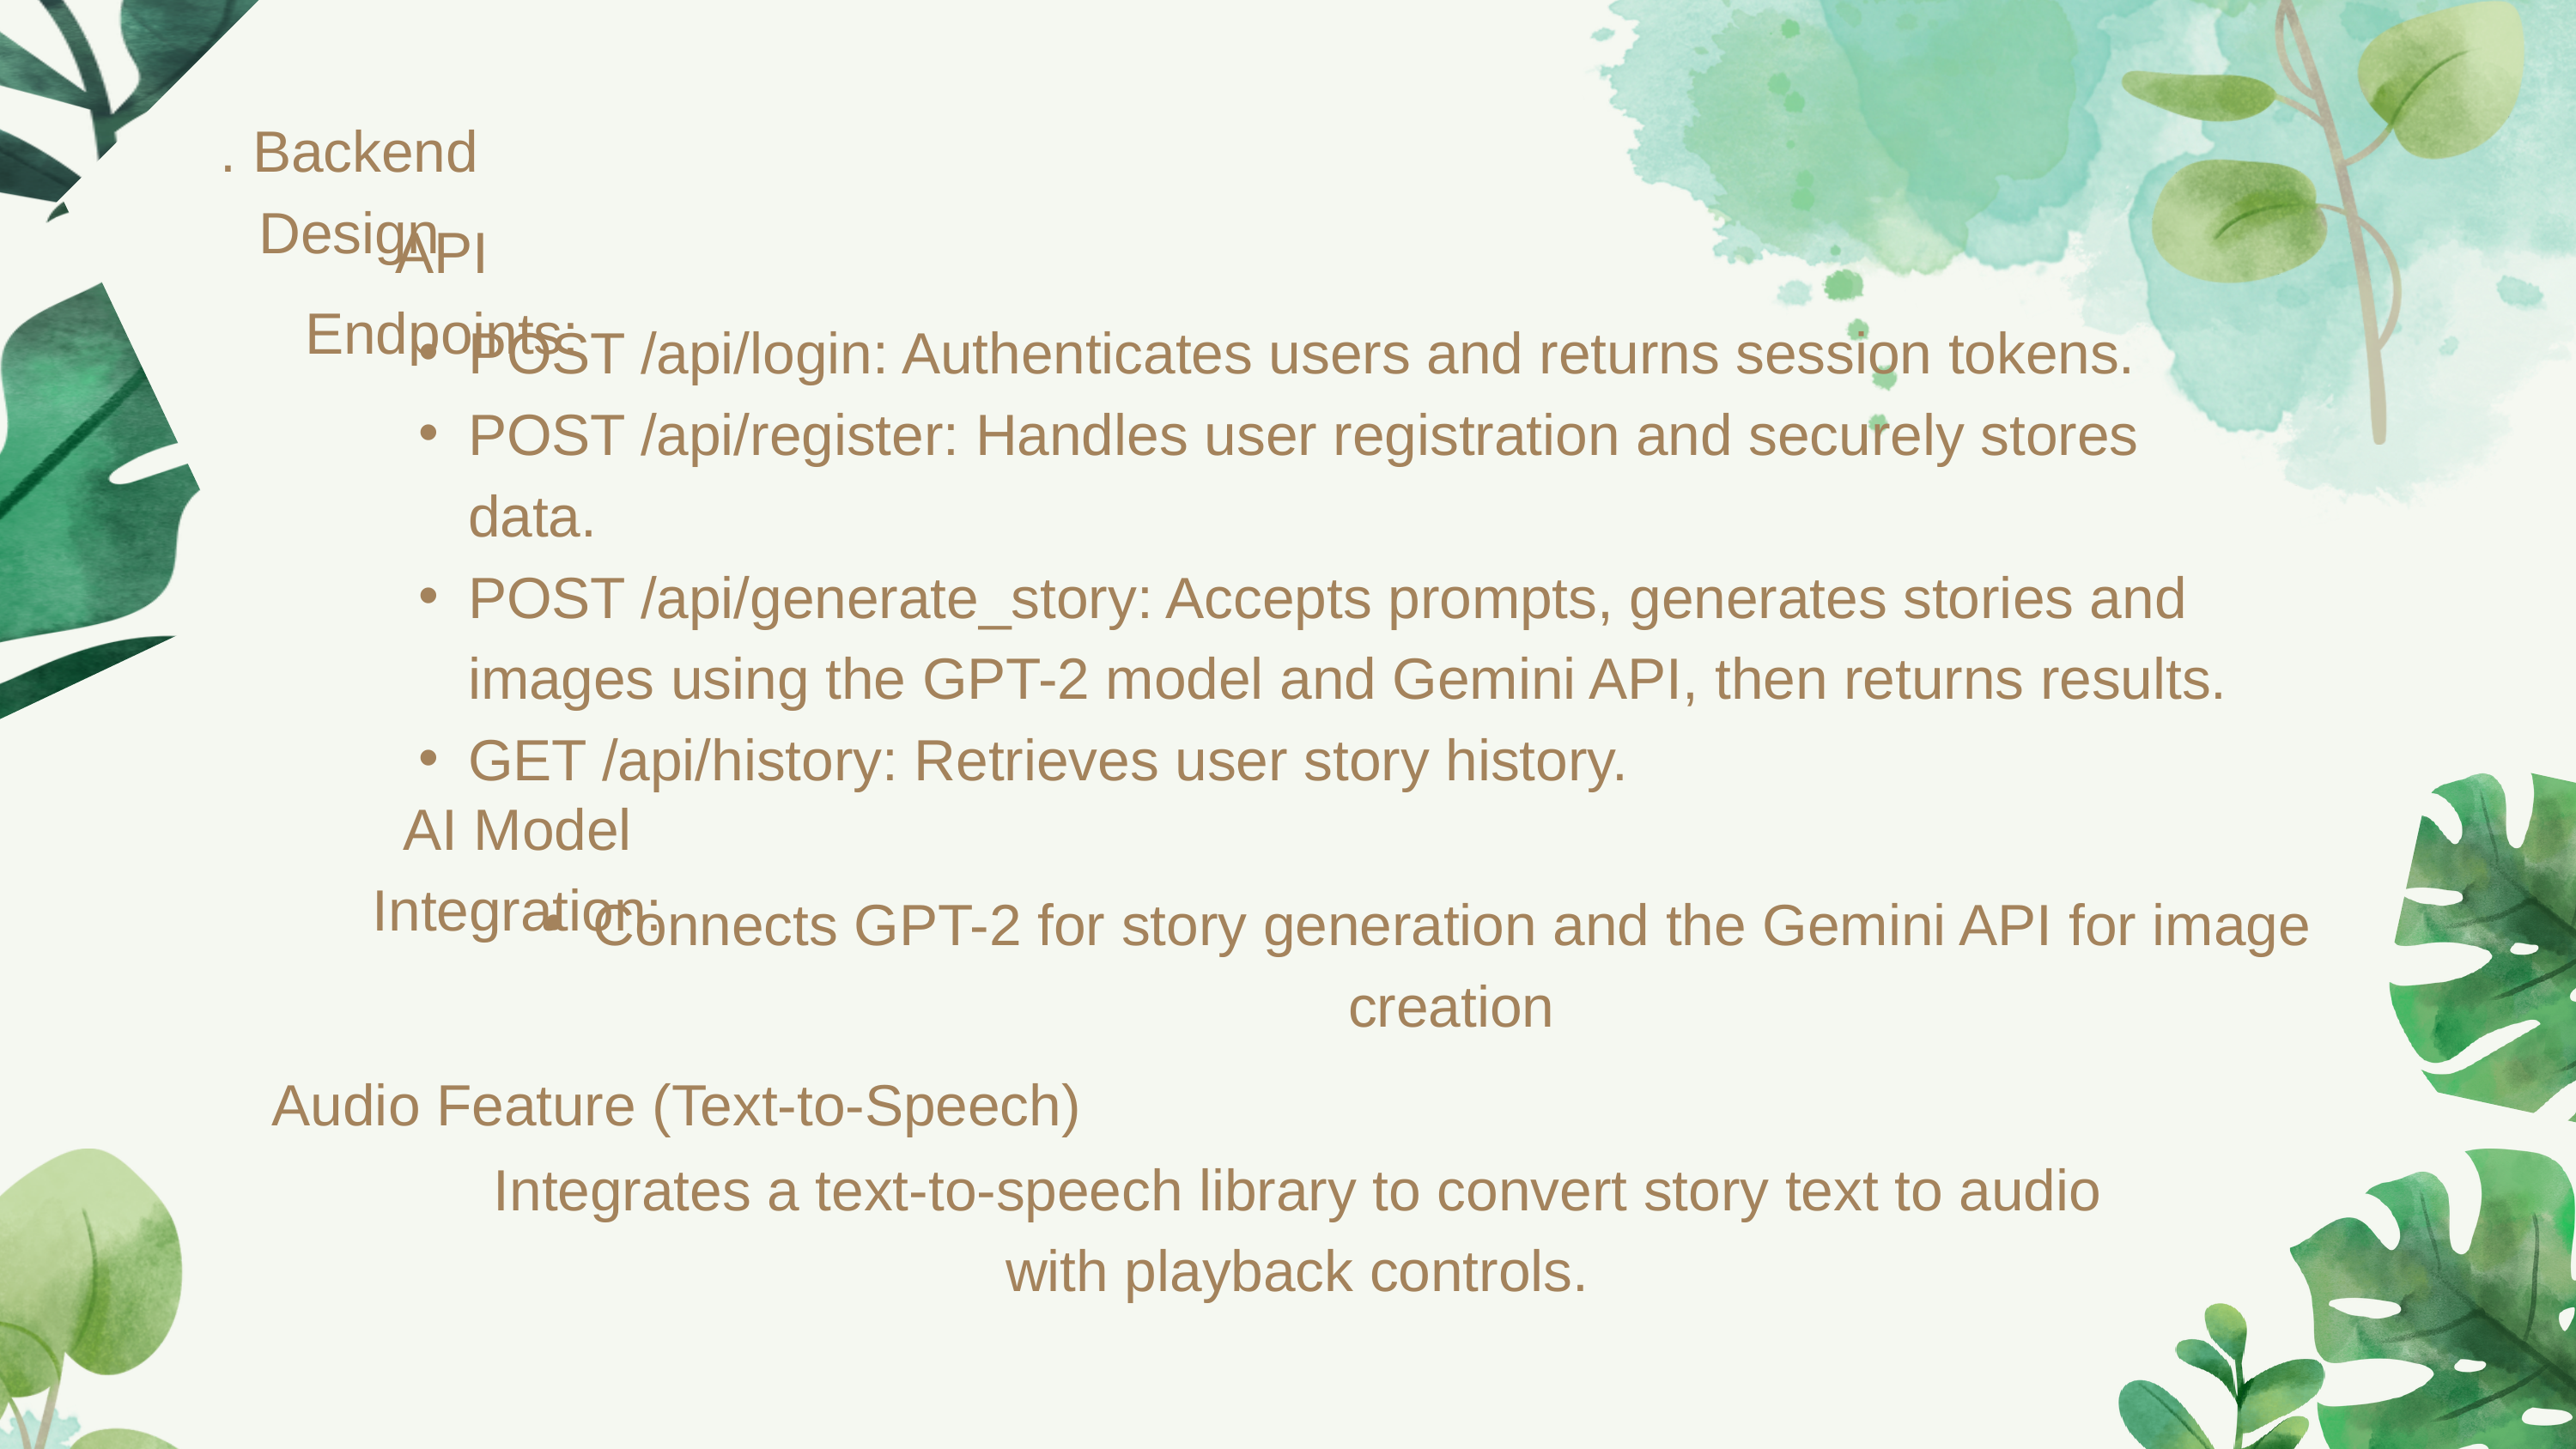

. Backend Design

API Endpoints:
POST /api/login: Authenticates users and returns session tokens.
POST /api/register: Handles user registration and securely stores data.
POST /api/generate_story: Accepts prompts, generates stories and images using the GPT-2 model and Gemini API, then returns results.
GET /api/history: Retrieves user story history.
AI Model Integration:

Connects GPT-2 for story generation and the Gemini API for image creation
Audio Feature (Text-to-Speech)
Integrates a text-to-speech library to convert story text to audio with playback controls.